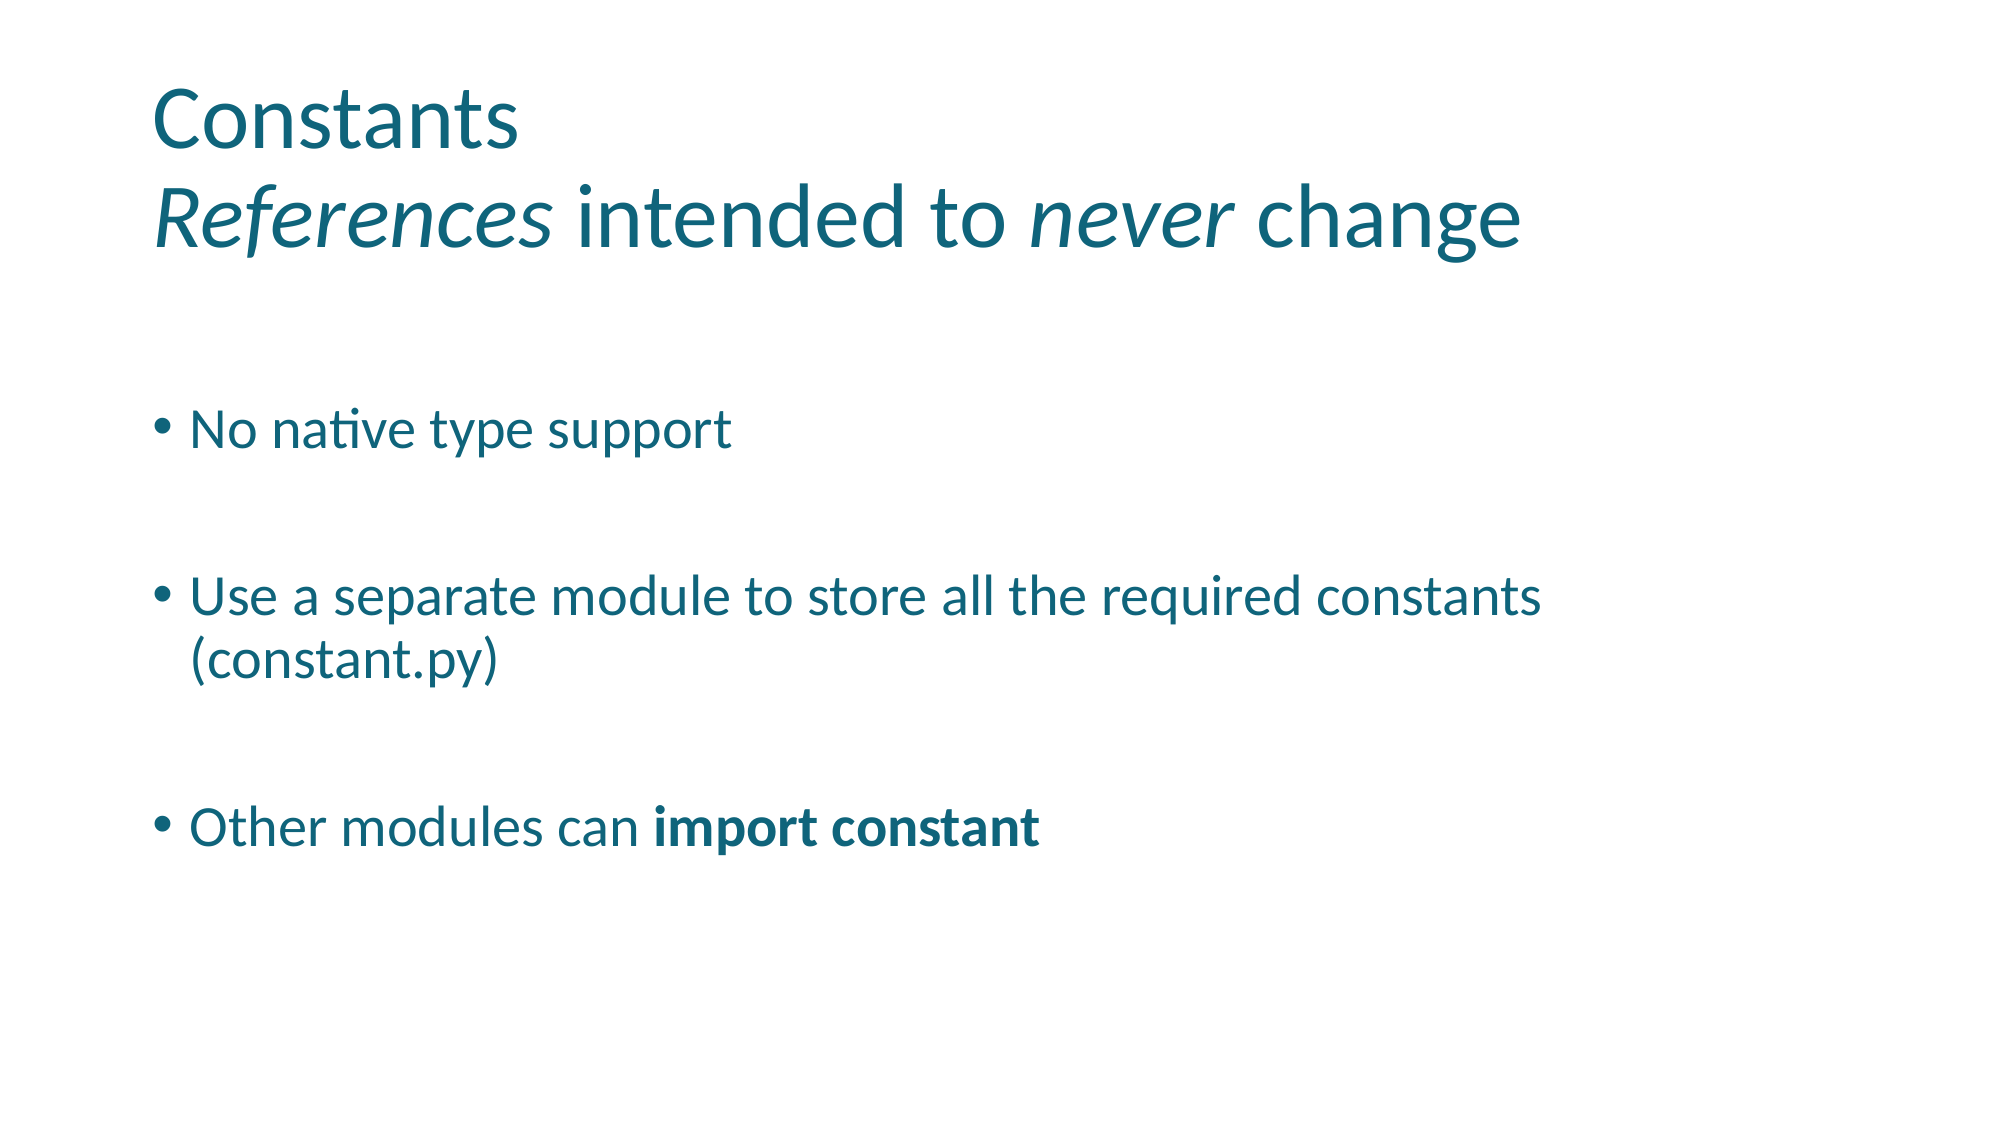

# Constants References intended to never change

No native type support

Use a separate module to store all the required constants (constant.py)

Other modules can import constant